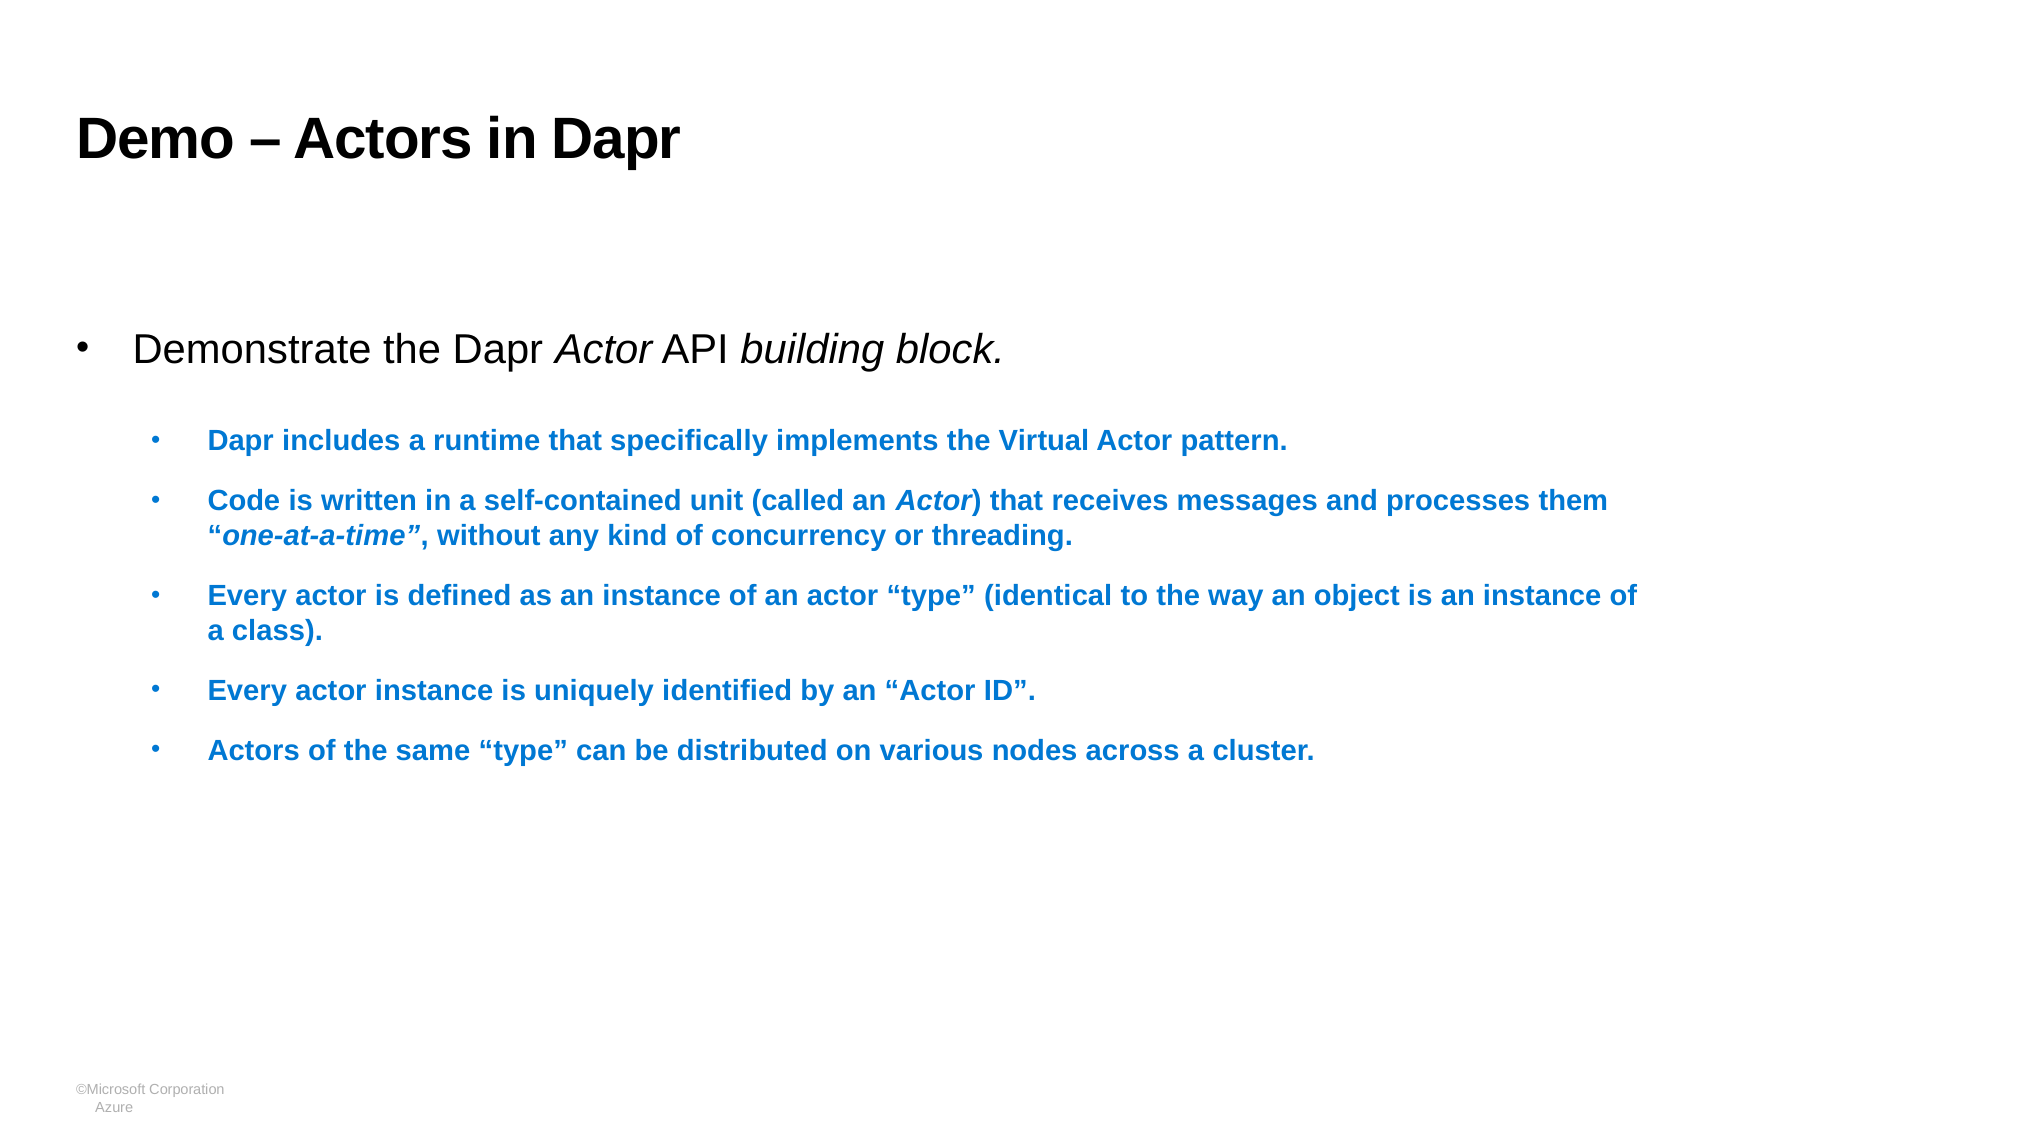

# Demo – Actors in Dapr
Demonstrate the Dapr Actor API building block.

Dapr includes a runtime that specifically implements the Virtual Actor pattern.
Code is written in a self-contained unit (called an Actor) that receives messages and processes them “one-at-a-time”, without any kind of concurrency or threading.
Every actor is defined as an instance of an actor “type” (identical to the way an object is an instance of a class).
Every actor instance is uniquely identified by an “Actor ID”.
Actors of the same “type” can be distributed on various nodes across a cluster.